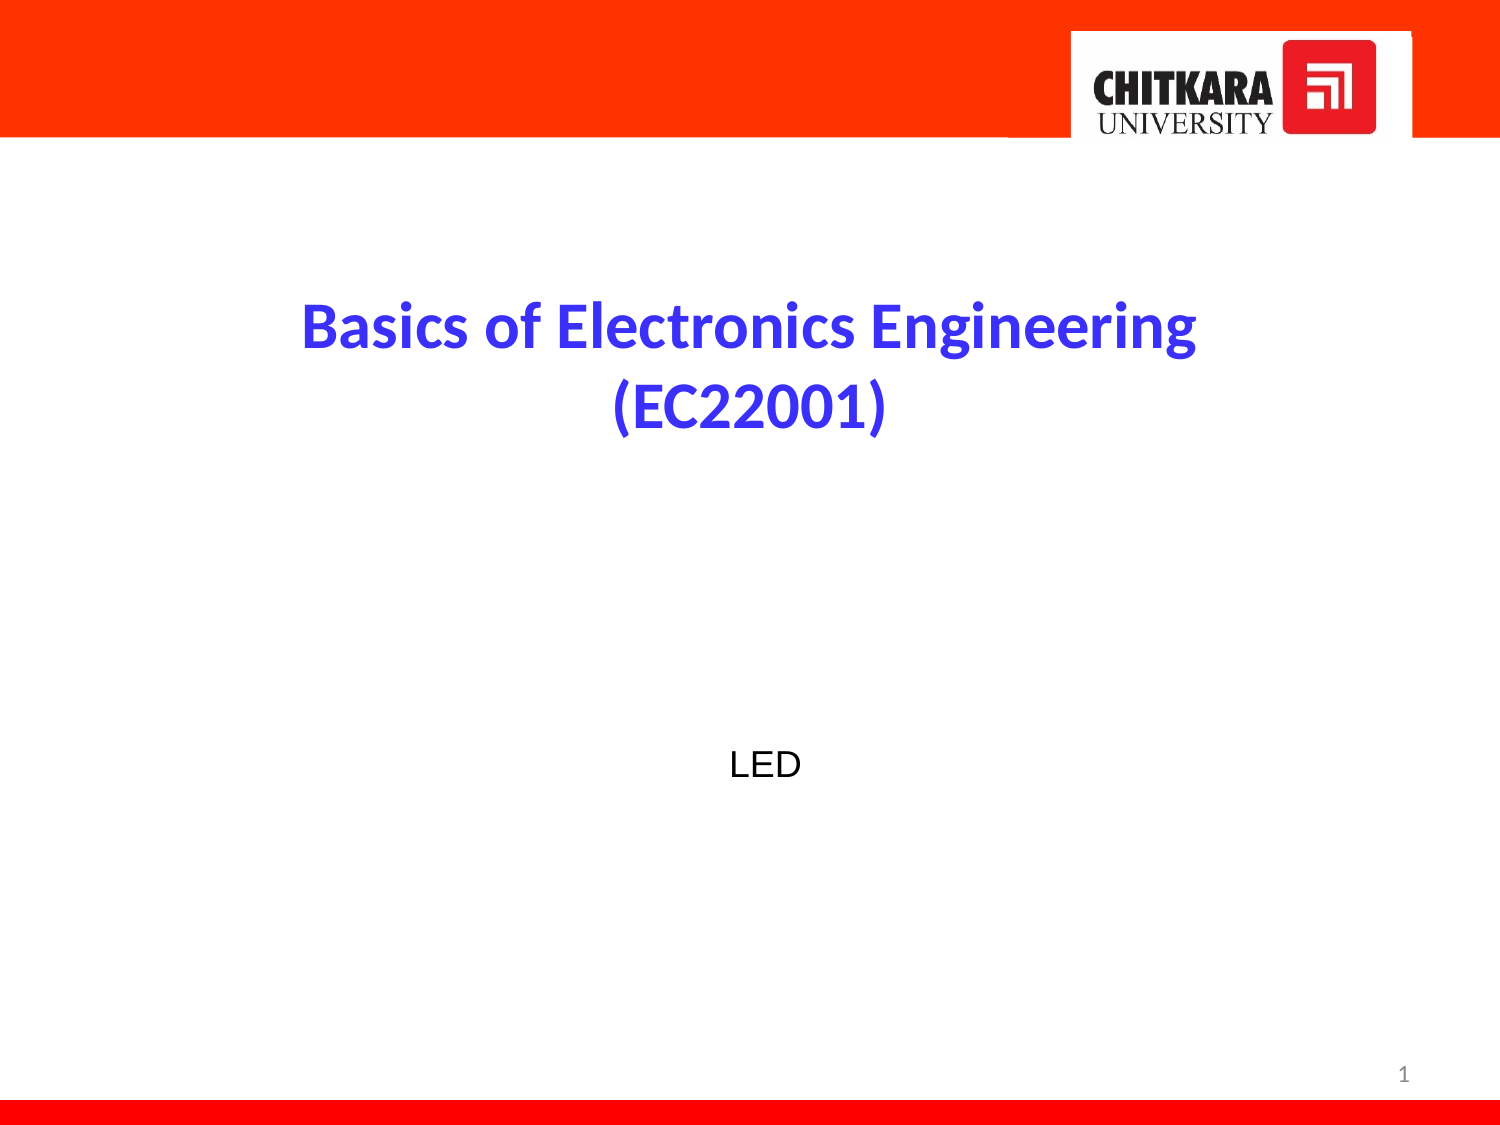

Basics of Electronics Engineering
(EC22001)
LED

1